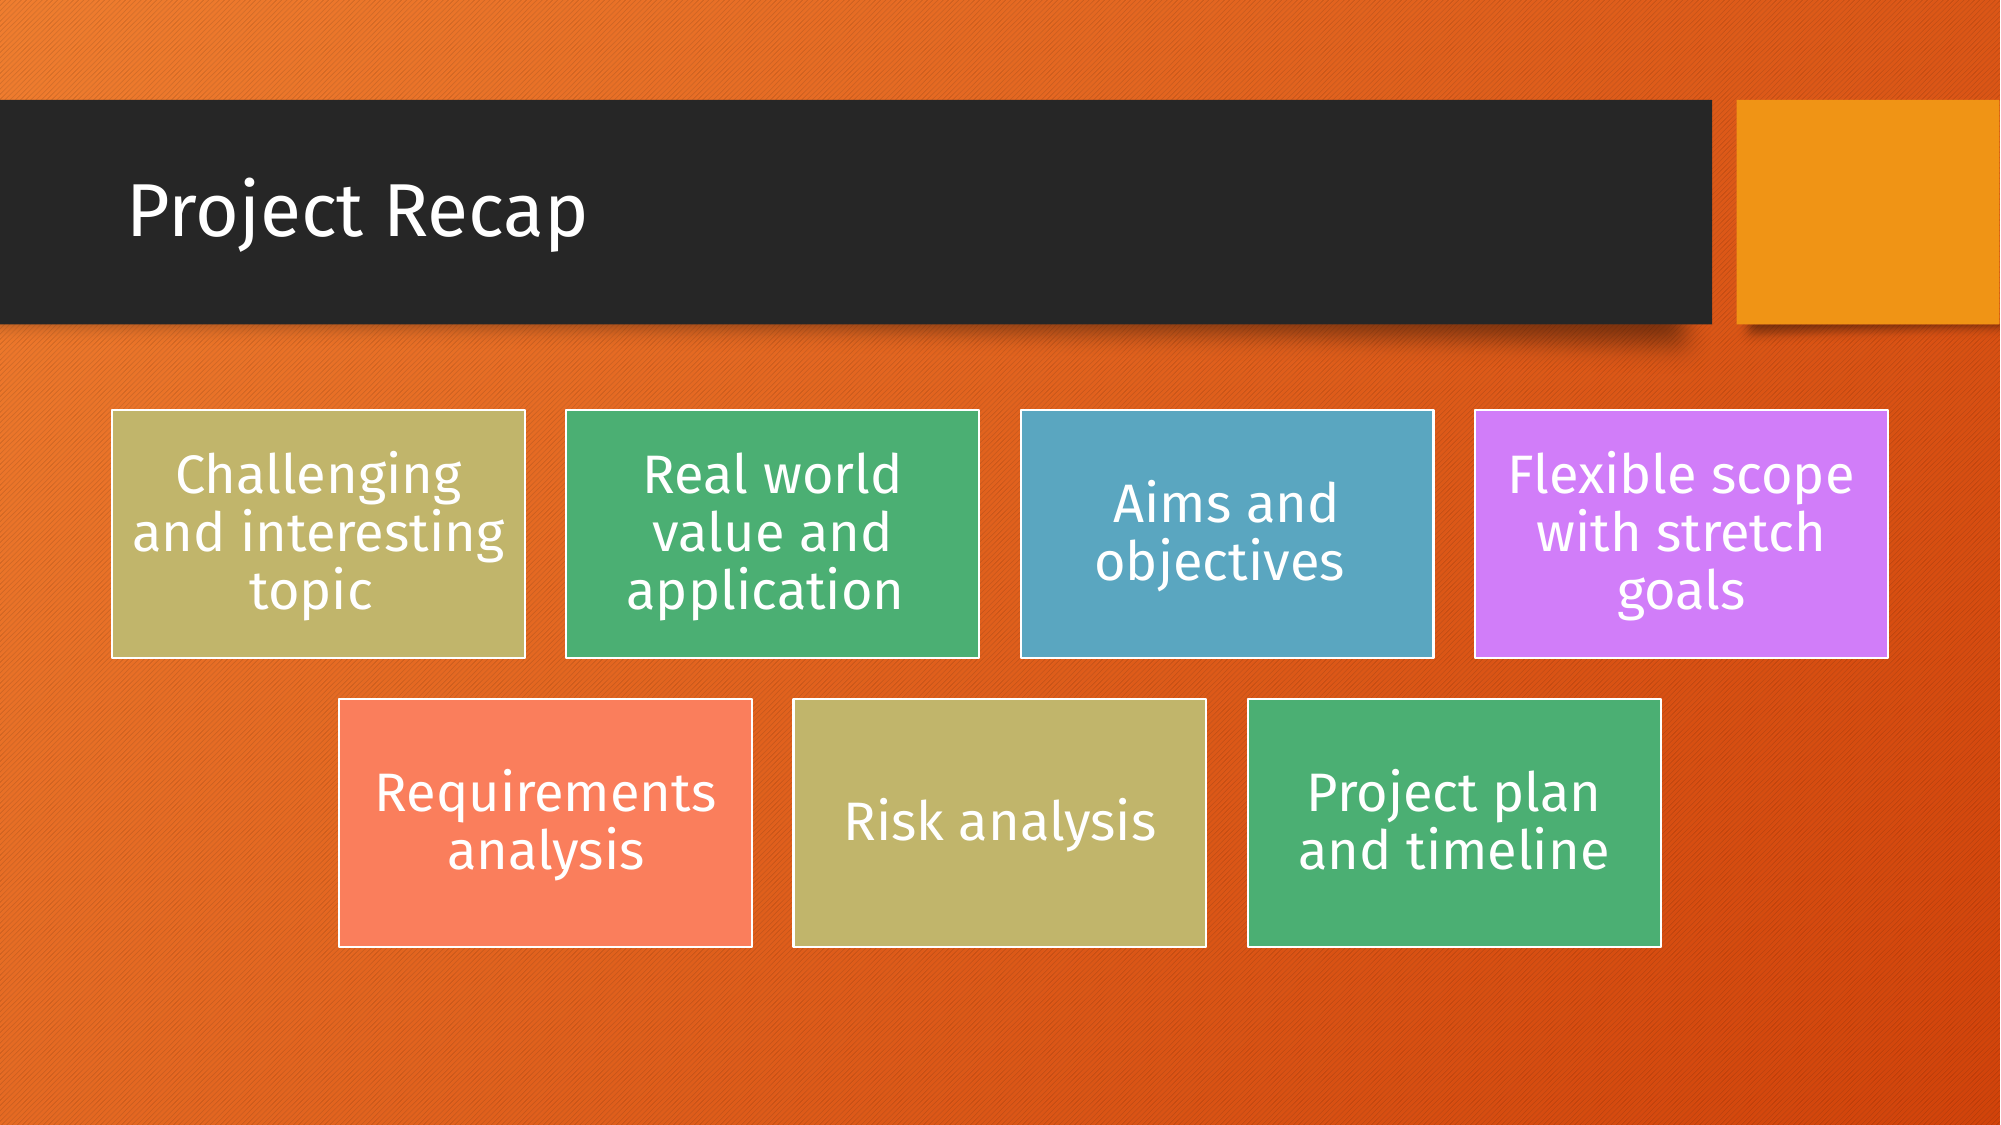

# Project Recap
Challenging and interesting topic
Real world value and application
Aims and objectives
Flexible scope with stretch goals
Requirements analysis
Risk analysis
Project plan and timeline